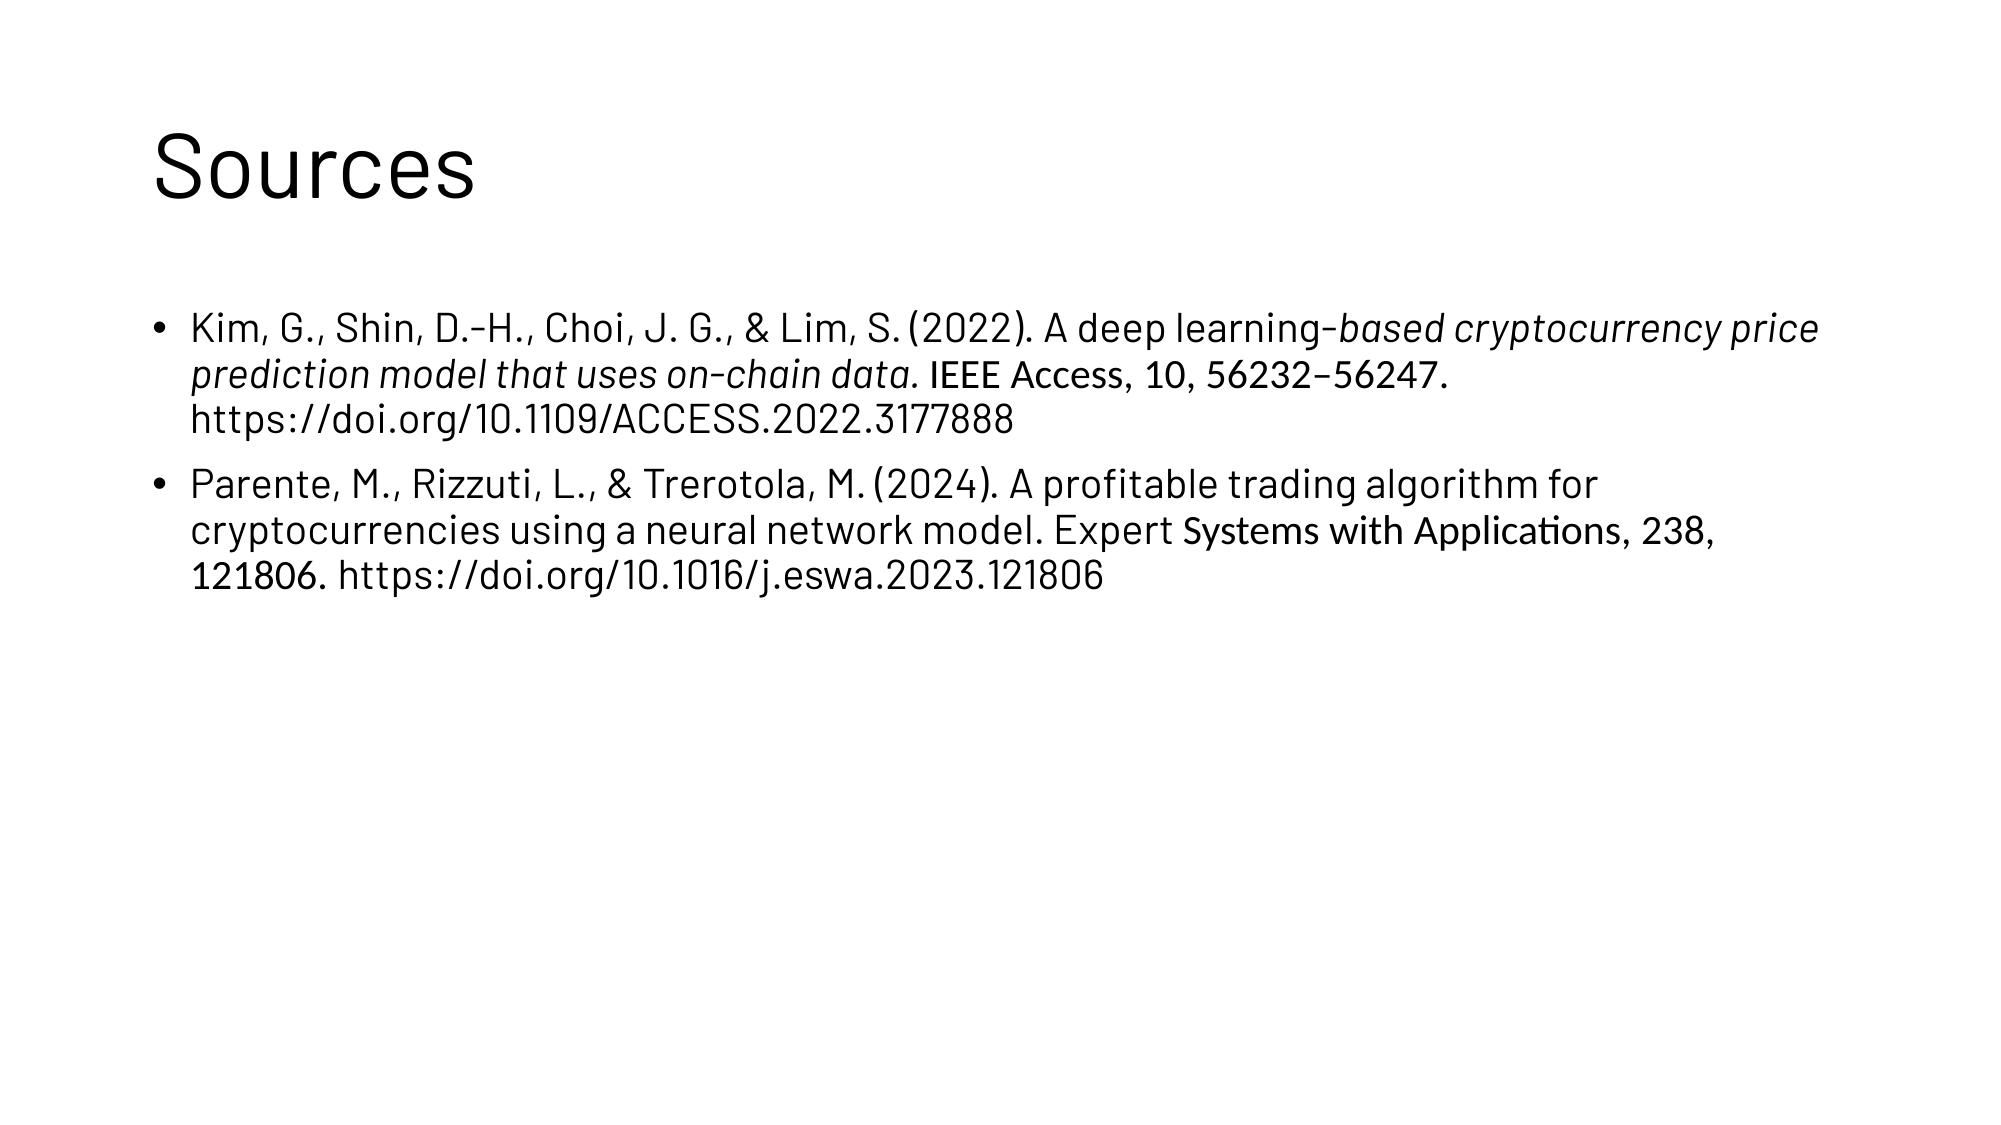

# Sources
Kim, G., Shin, D.-H., Choi, J. G., & Lim, S. (2022). A deep learning-based cryptocurrency price prediction model that uses on-chain data. IEEE Access, 10, 56232–56247. https://doi.org/10.1109/ACCESS.2022.3177888
Parente, M., Rizzuti, L., & Trerotola, M. (2024). A profitable trading algorithm for cryptocurrencies using a neural network model. Expert Systems with Applications, 238, 121806. https://doi.org/10.1016/j.eswa.2023.121806